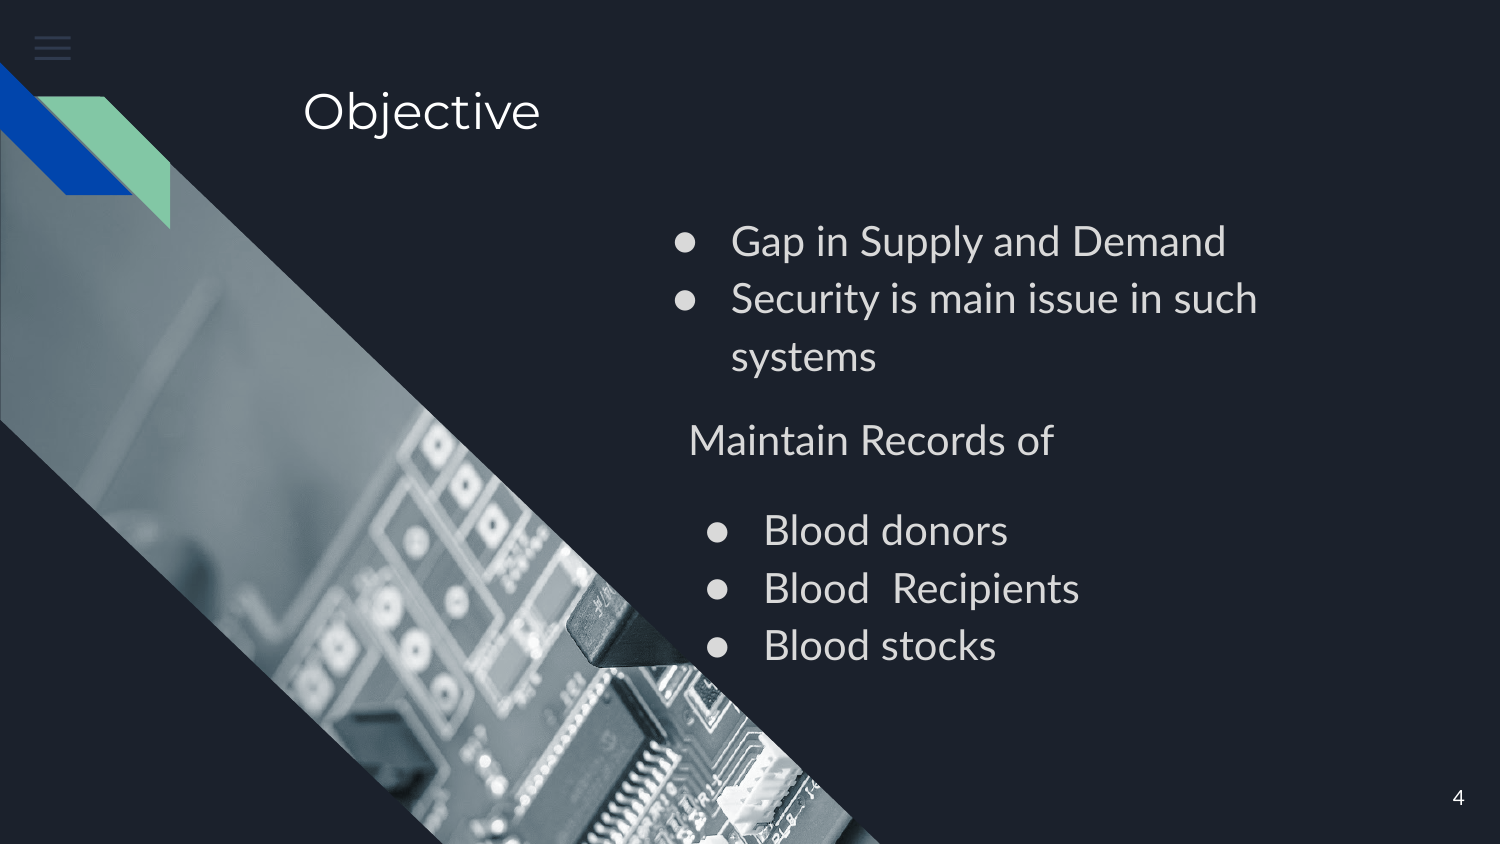

# Objective
Gap in Supply and Demand
Security is main issue in such systems

Maintain Records of
Blood donors
Blood  Recipients
Blood stocks

4